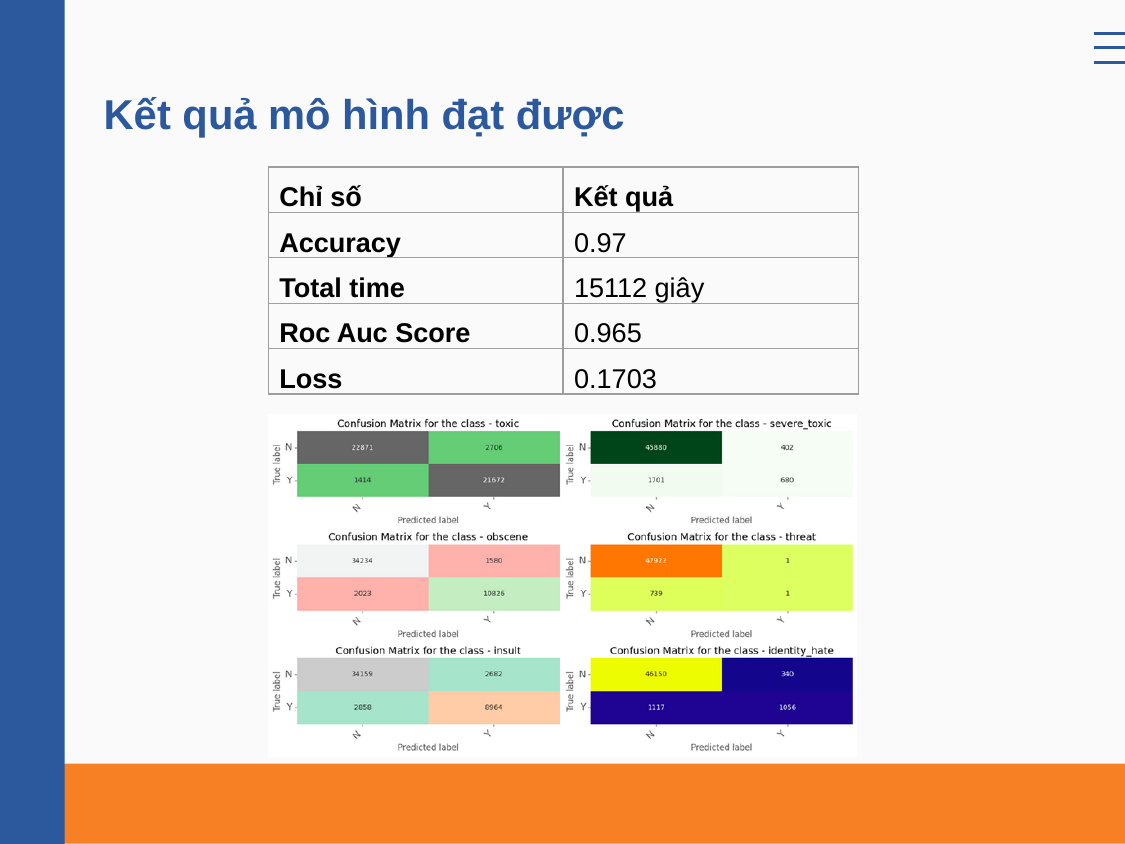

# Kết quả mô hình đạt được
| Chỉ số | Kết quả |
| --- | --- |
| Accuracy | 0.97 |
| Total time | 15112 giây |
| Roc Auc Score | 0.965 |
| Loss | 0.1703 |